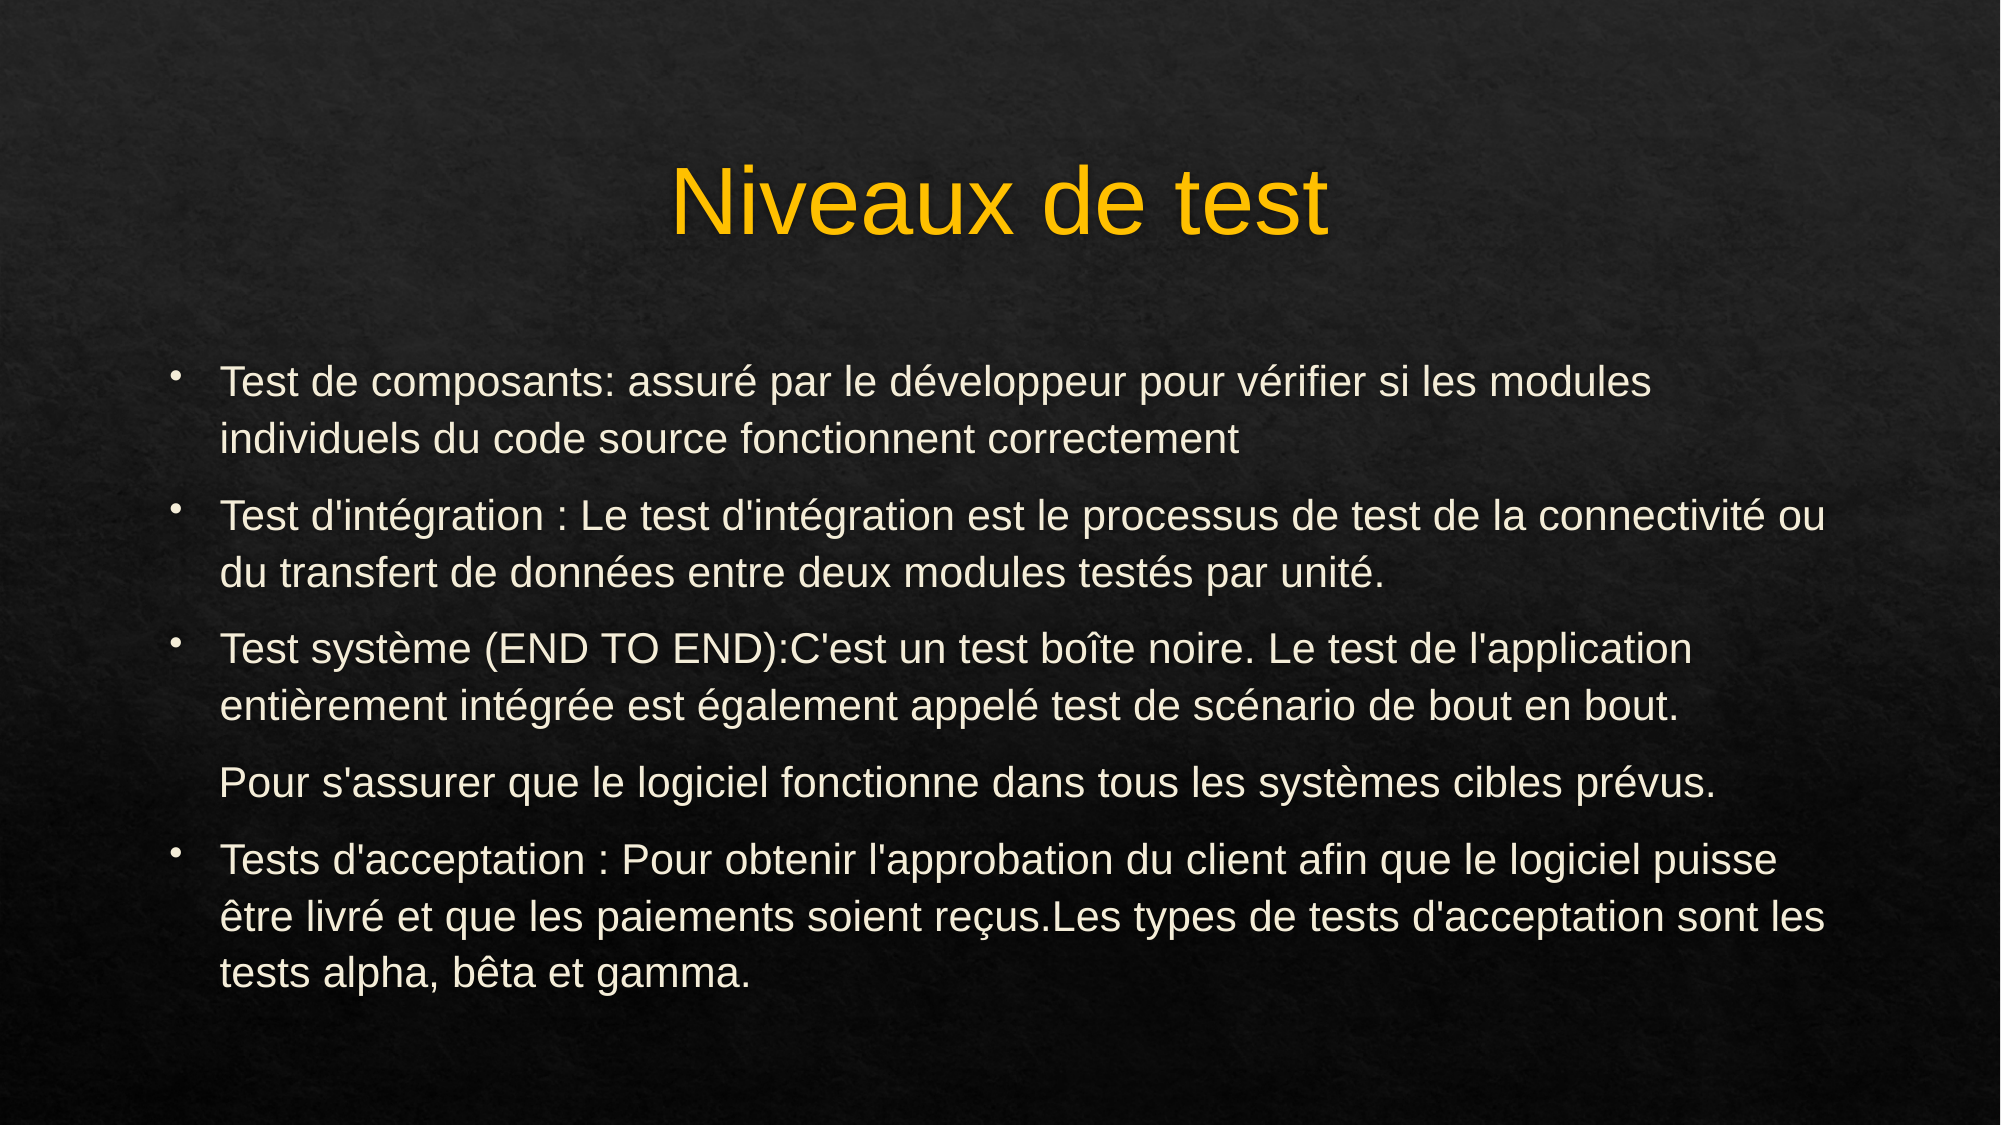

# Niveaux de test
Test de composants: assuré par le développeur pour vérifier si les modules individuels du code source fonctionnent correctement
Test d'intégration : Le test d'intégration est le processus de test de la connectivité ou du transfert de données entre deux modules testés par unité.
Test système (END TO END):C'est un test boîte noire. Le test de l'application entièrement intégrée est également appelé test de scénario de bout en bout.
    Pour s'assurer que le logiciel fonctionne dans tous les systèmes cibles prévus.
Tests d'acceptation : Pour obtenir l'approbation du client afin que le logiciel puisse être livré et que les paiements soient reçus.Les types de tests d'acceptation sont les tests alpha, bêta et gamma.